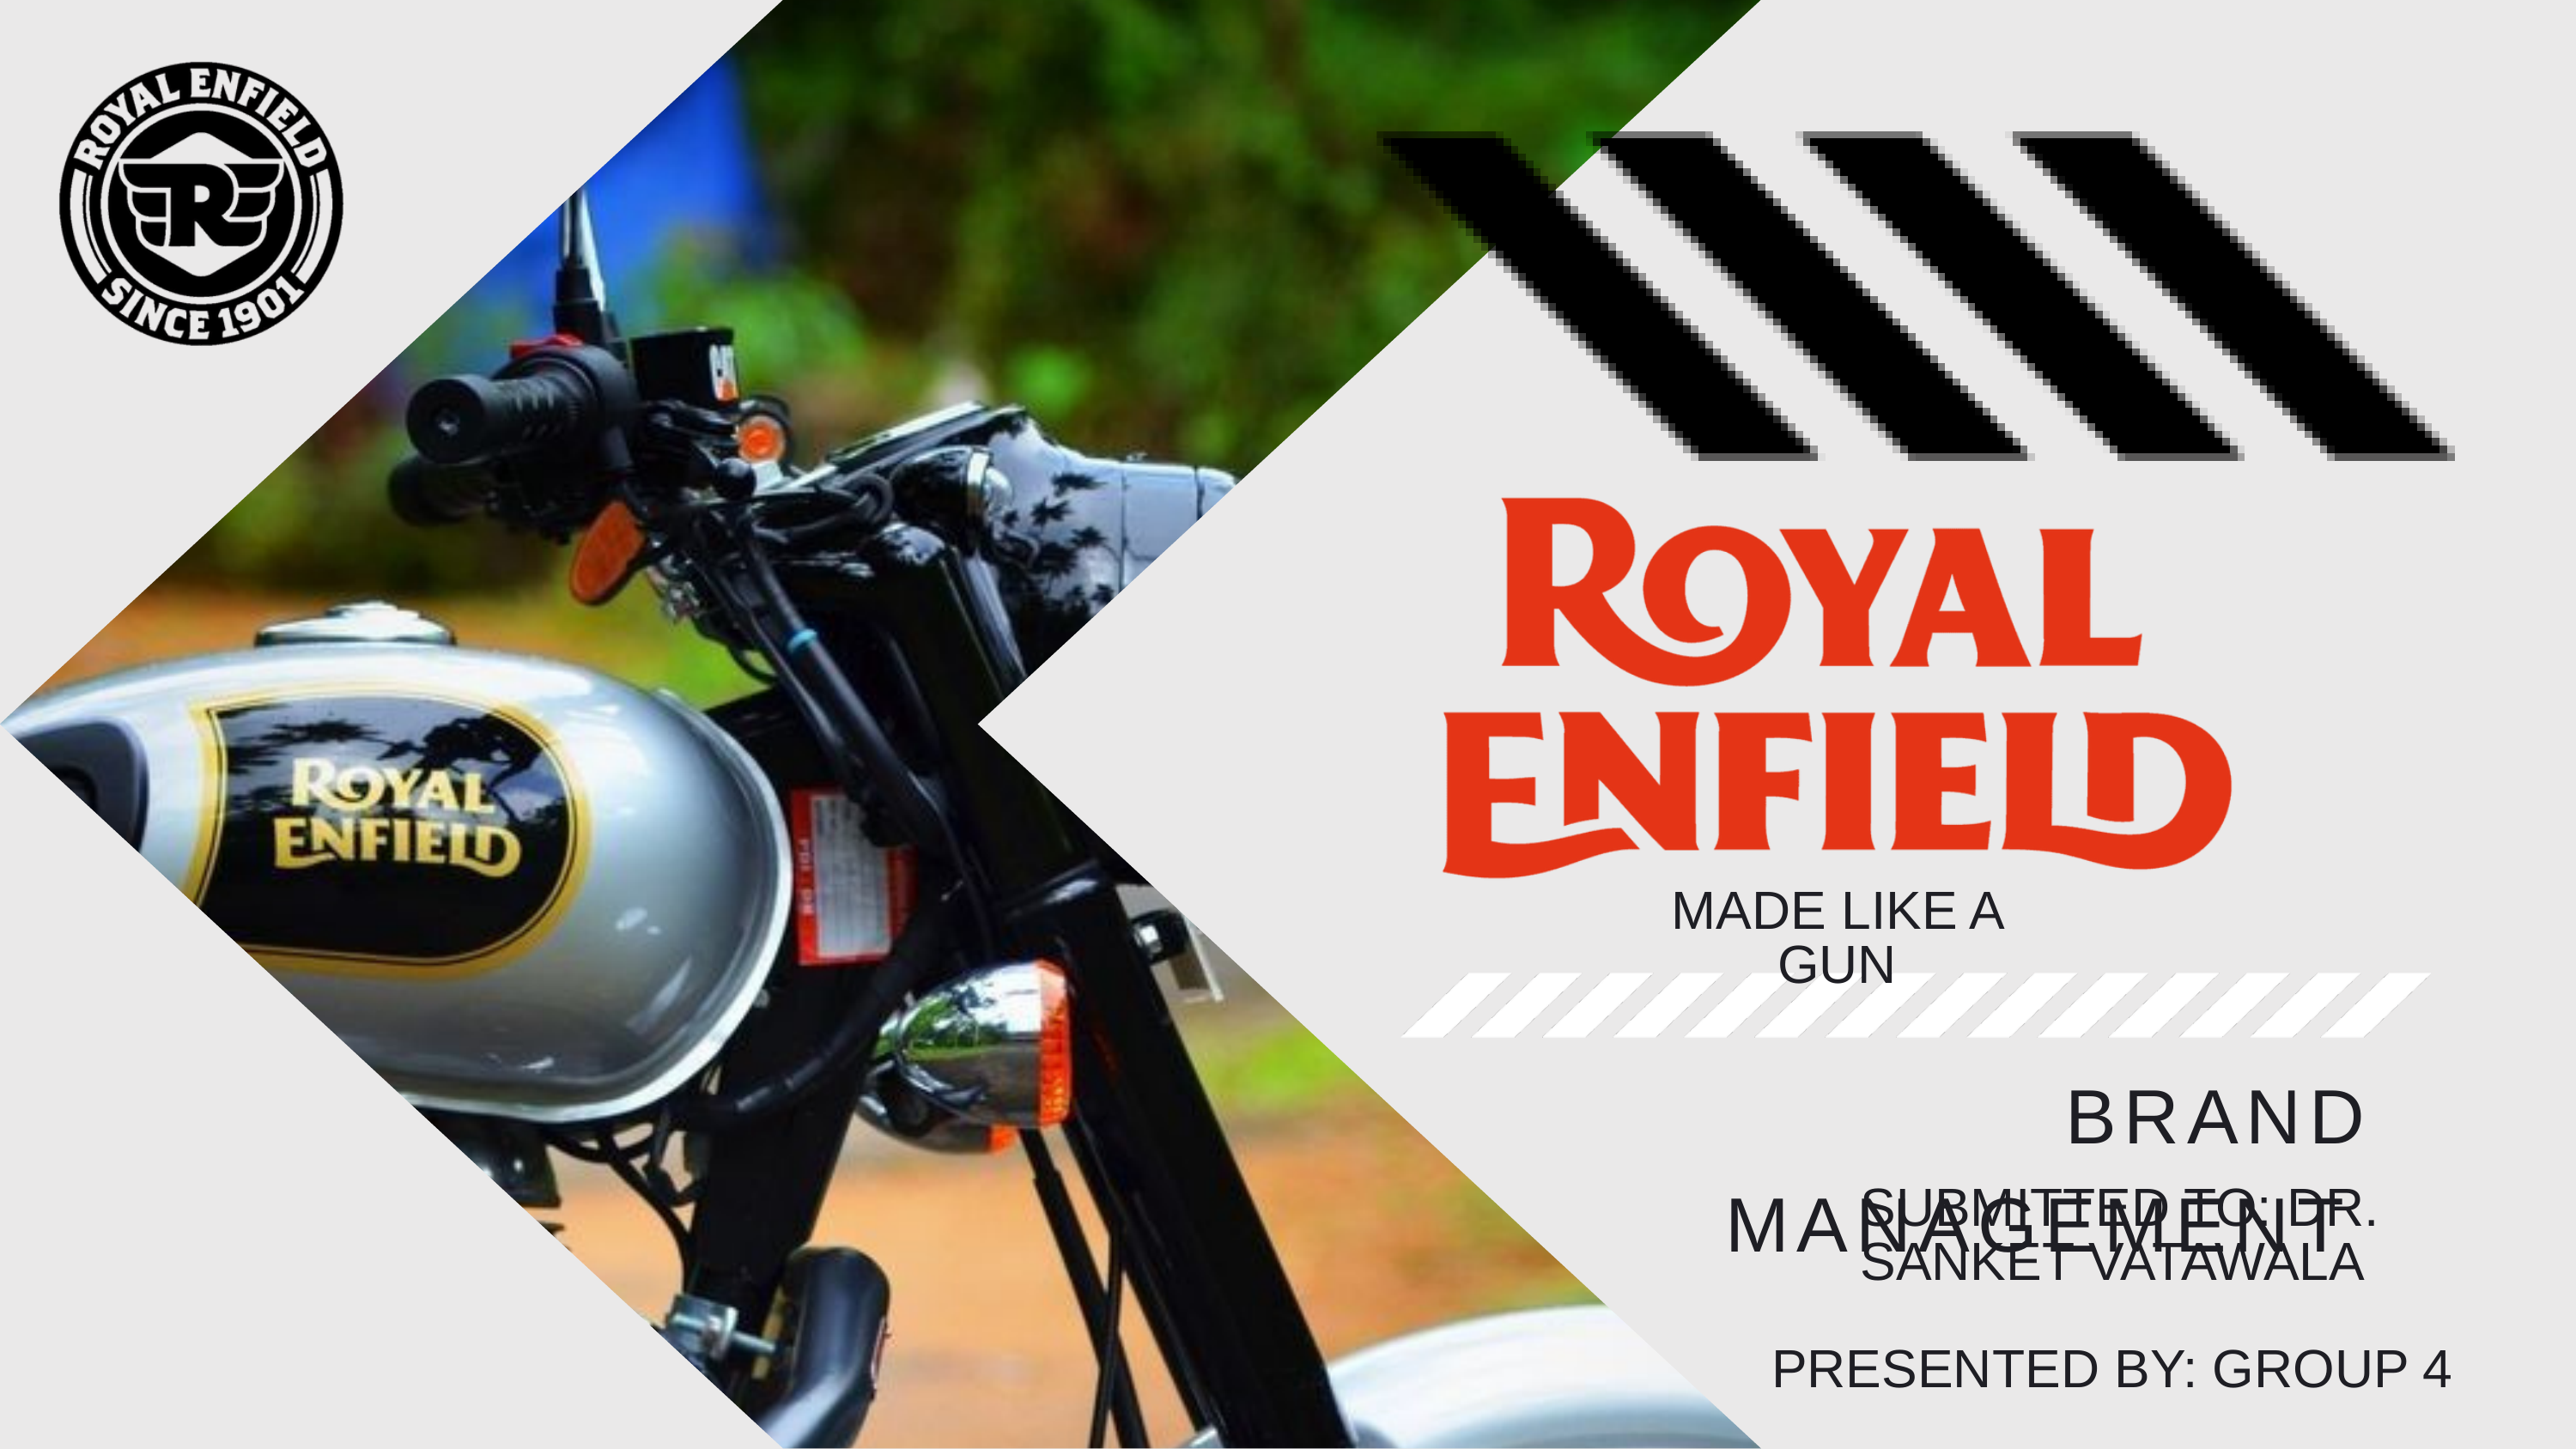

MADE LIKE A GUN

BRAND MANAGEMENT
 SUBMITTED TO: DR. SANKET VATAWALA

PRESENTED BY: GROUP 4